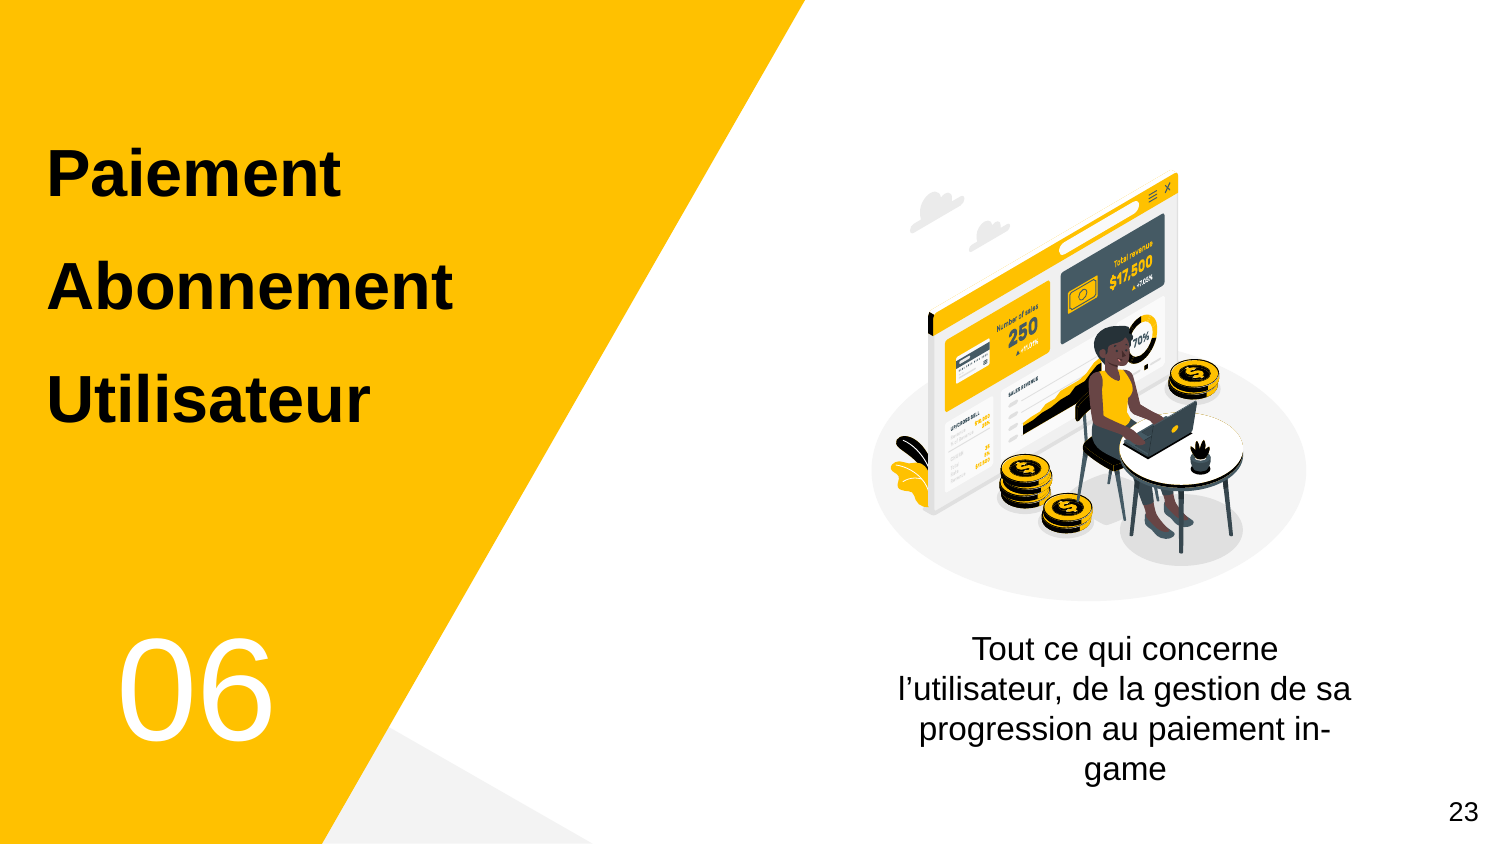

# Paiement
Abonnement
Utilisateur

06
Tout ce qui concerne l’utilisateur, de la gestion de sa progression au paiement in-game
23